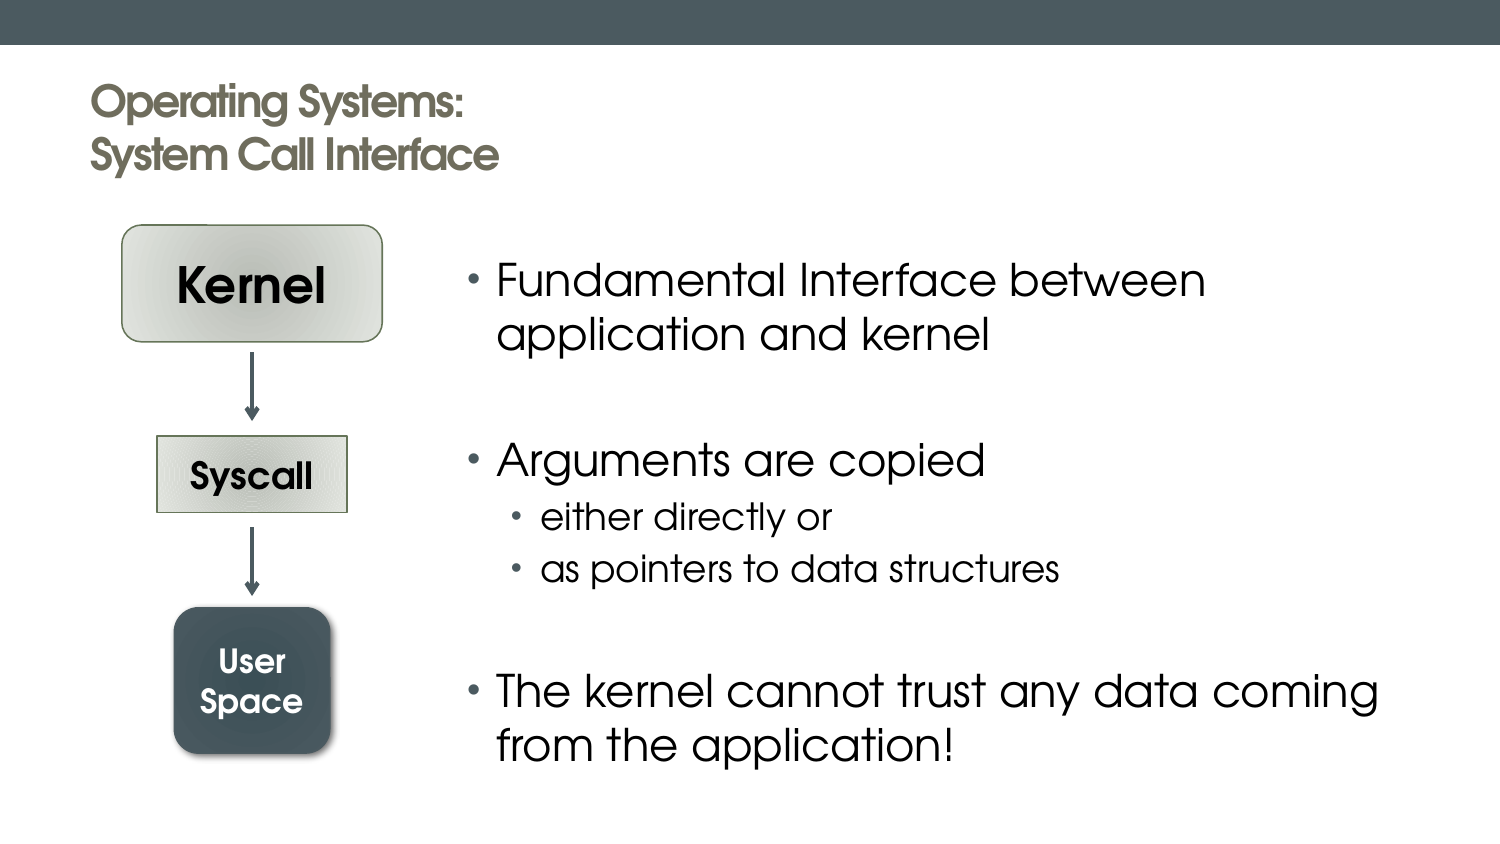

# Operating Systems: System Call Interface
Kernel
Fundamental Interface between application and kernel

Arguments are copied
either directly or
as pointers to data structures

The kernel cannot trust any data coming from the application!

Syscall
User
Space